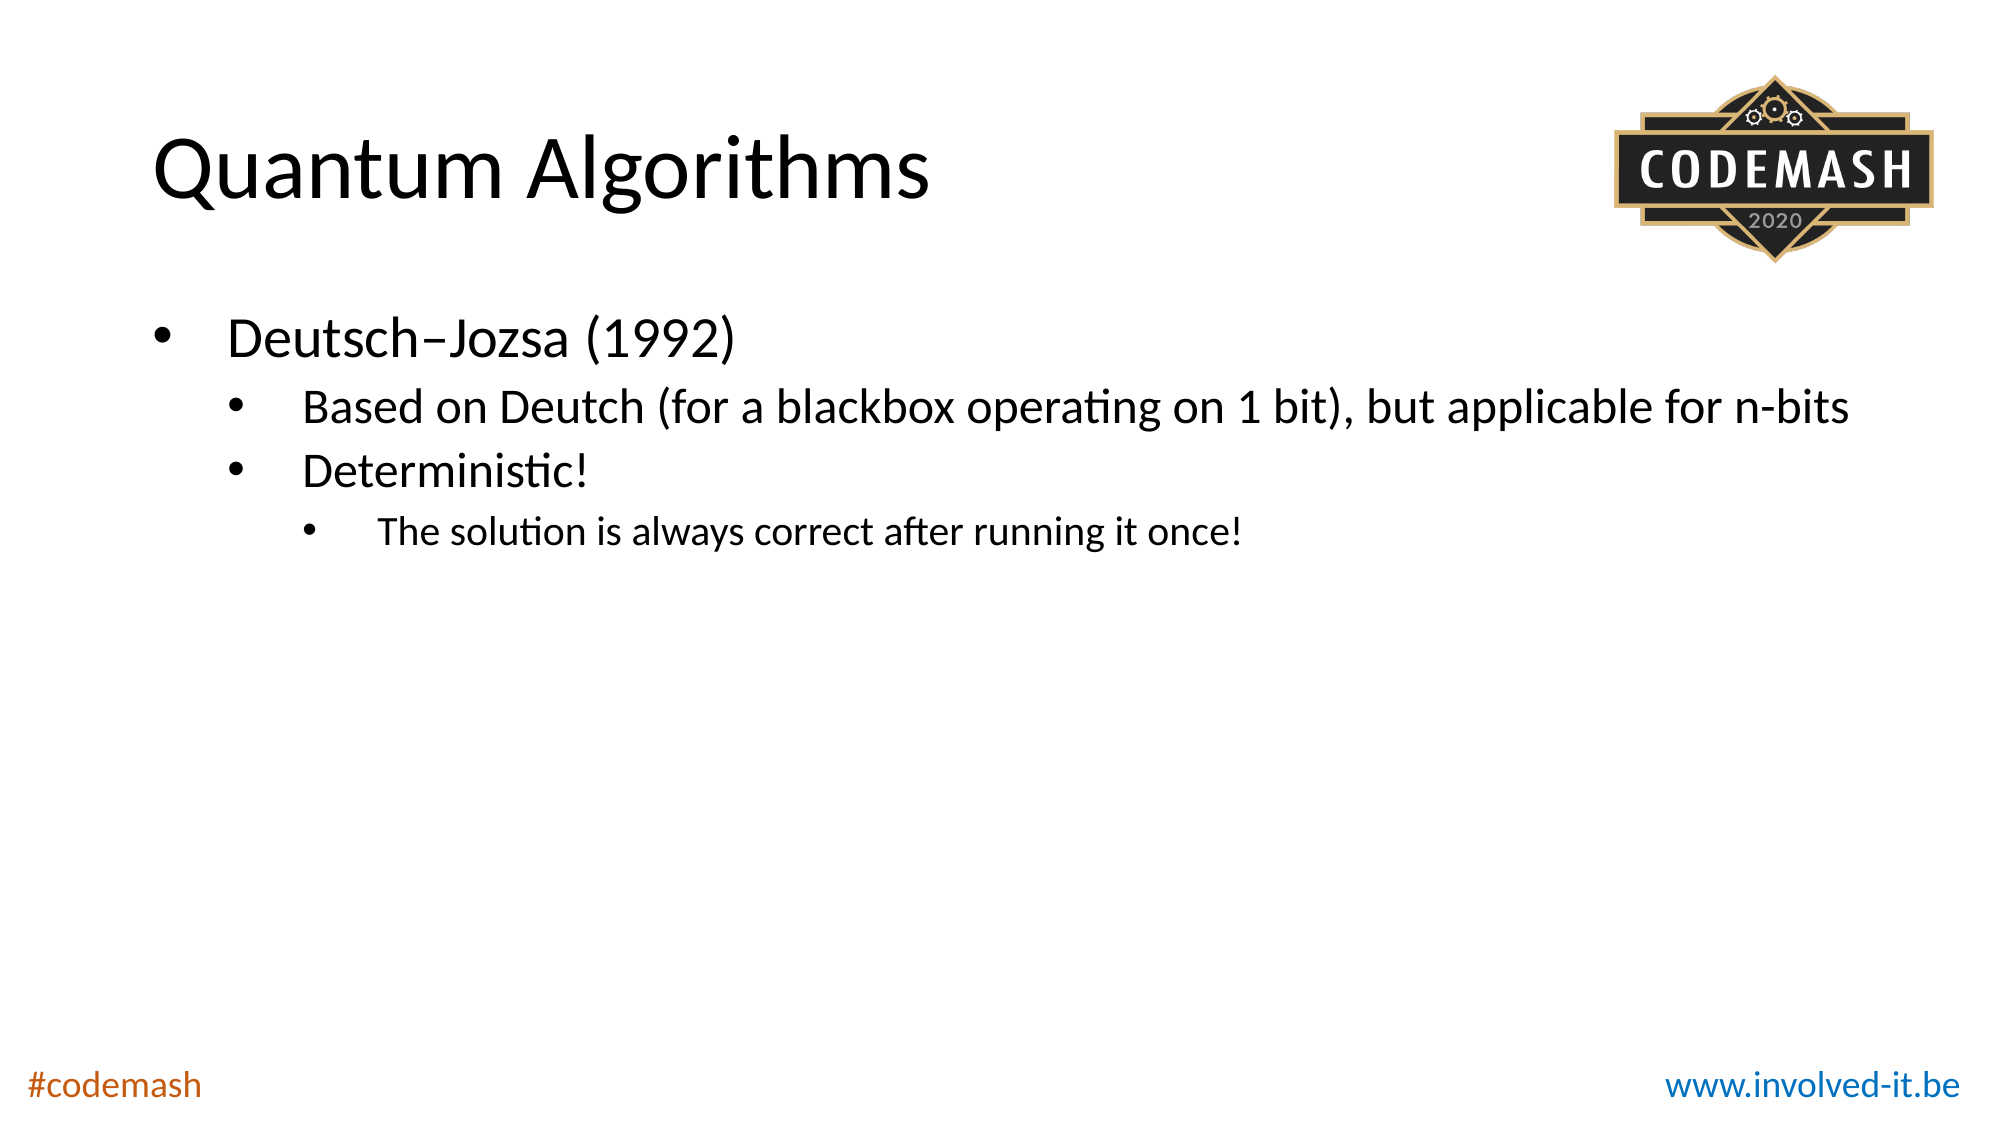

# Quantum Algorithms
Deutsch–Jozsa (1992)
Based on Deutch (for a blackbox operating on 1 bit), but applicable for n-bits
Deterministic!
The solution is always correct after running it once!